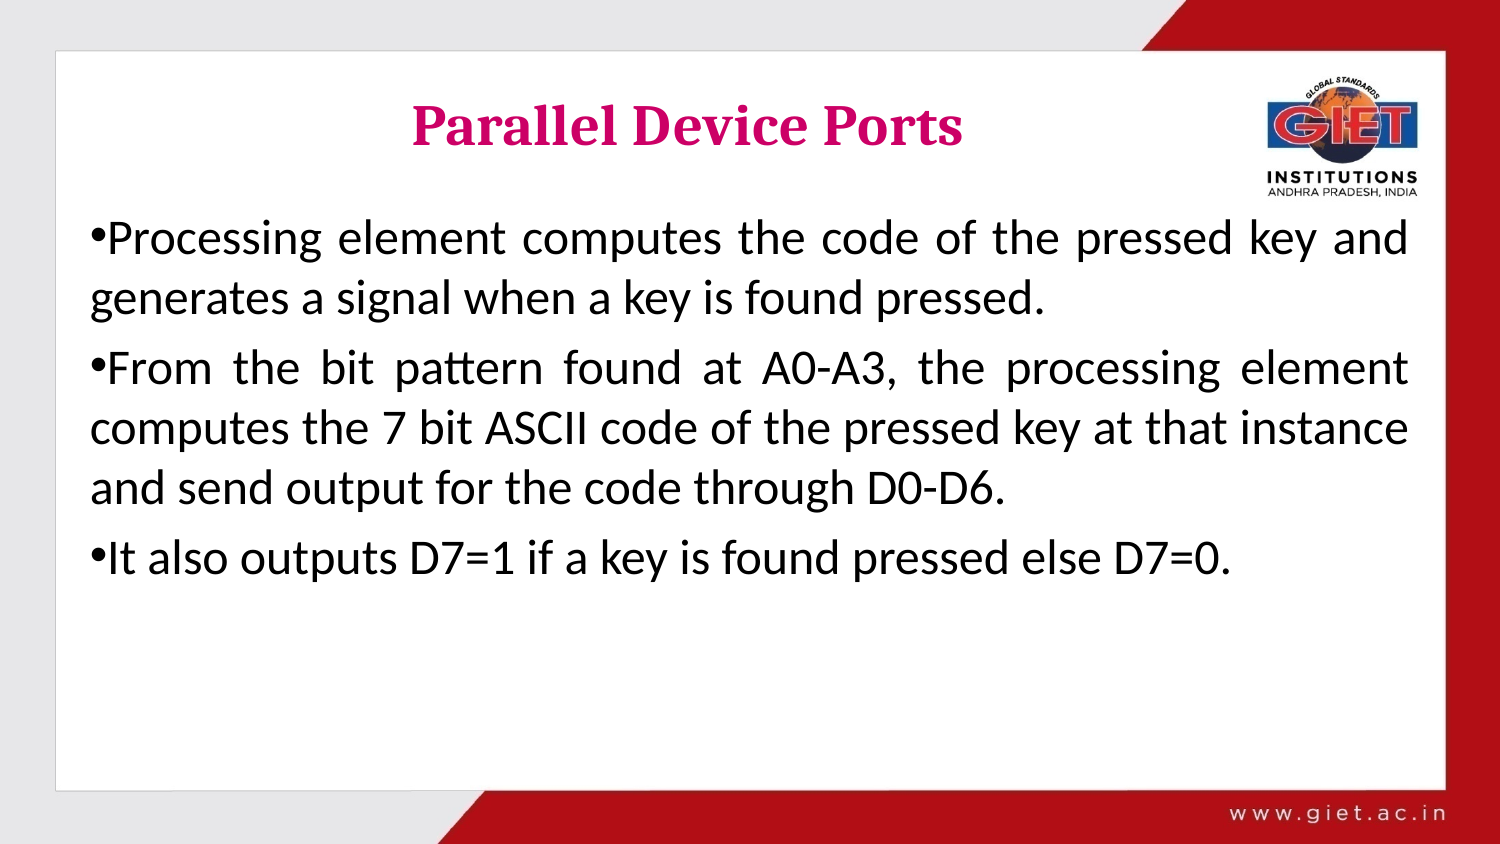

# Parallel Device Ports
Processing element computes the code of the pressed key and generates a signal when a key is found pressed.
From the bit pattern found at A0-A3, the processing element computes the 7 bit ASCII code of the pressed key at that instance and send output for the code through D0-D6.
It also outputs D7=1 if a key is found pressed else D7=0.